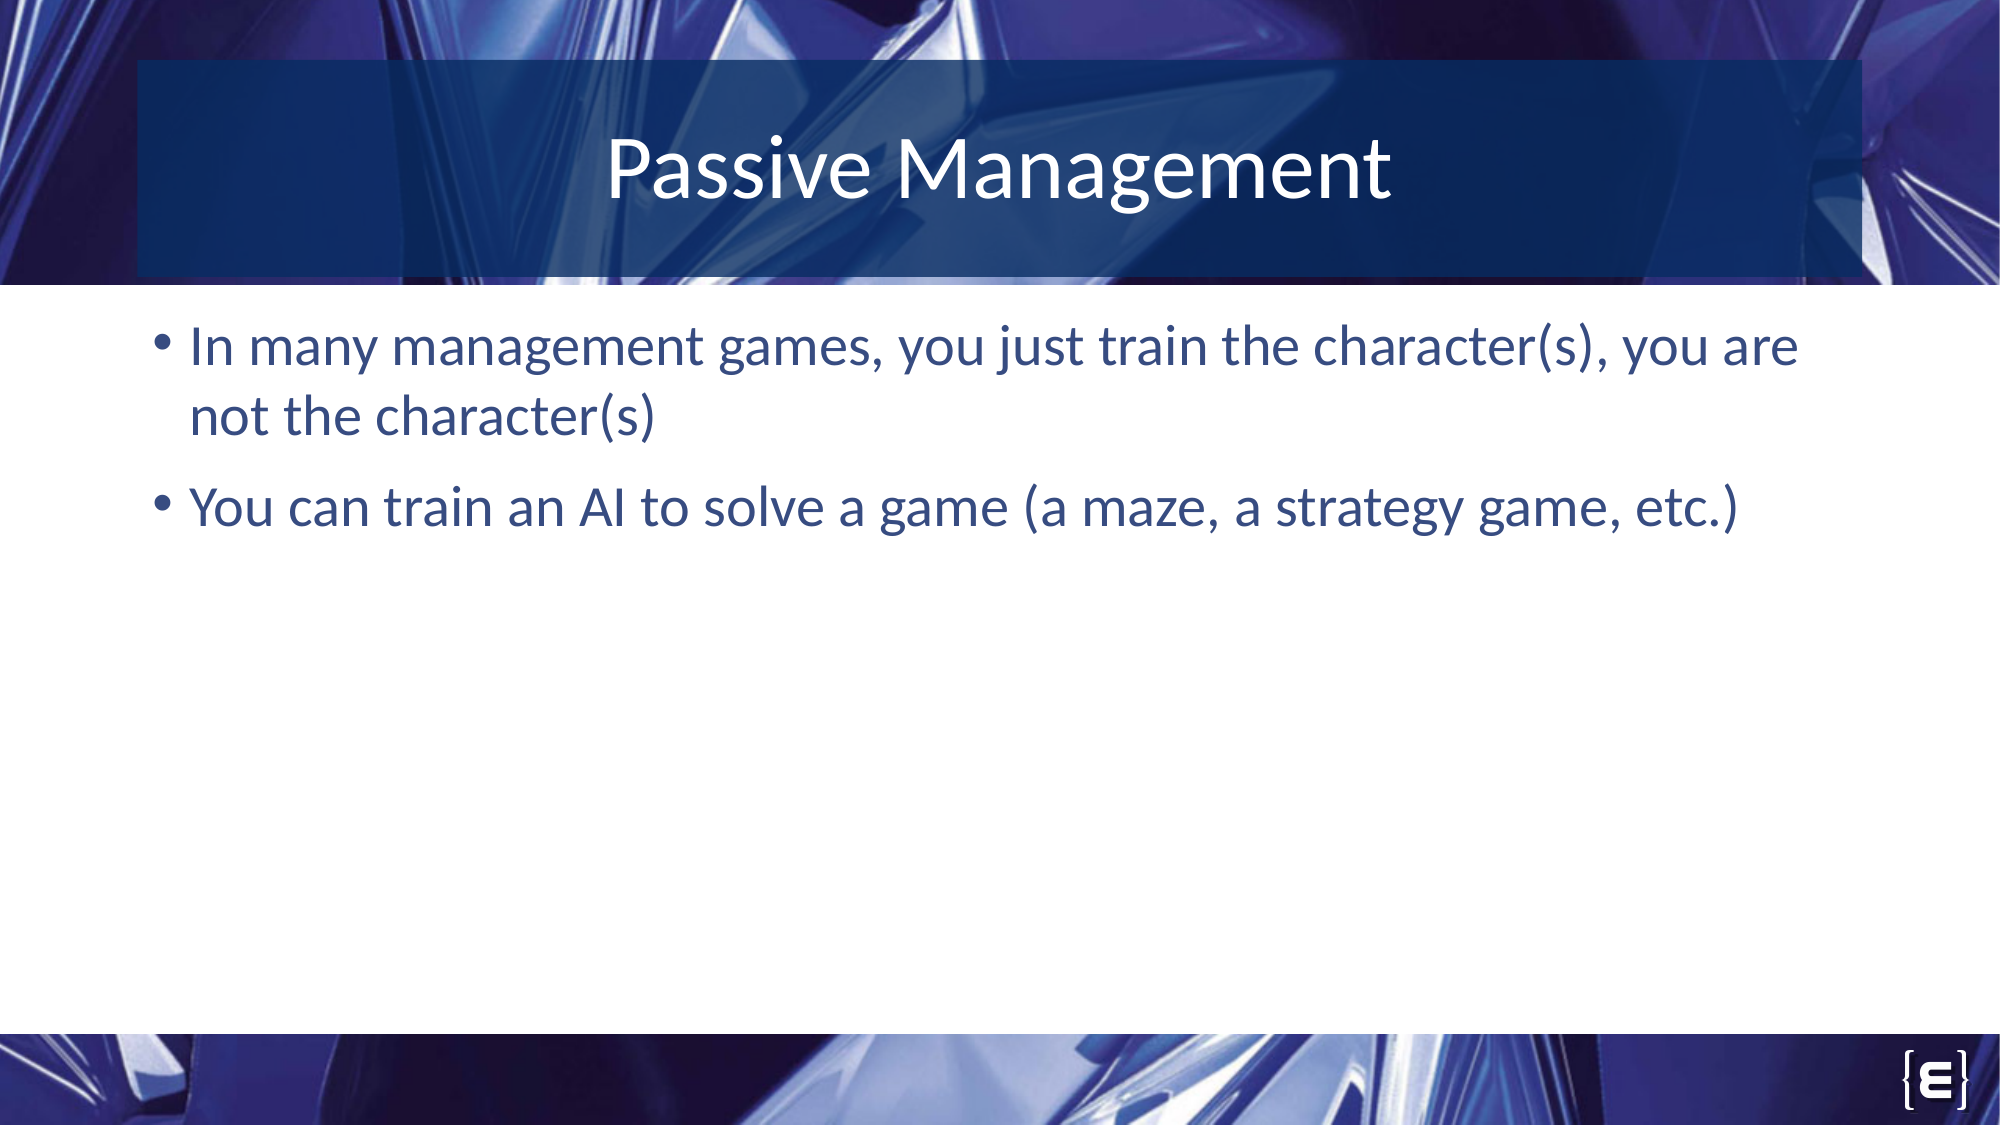

Passive Management
In many management games, you just train the character(s), you are not the character(s)
You can train an AI to solve a game (a maze, a strategy game, etc.)